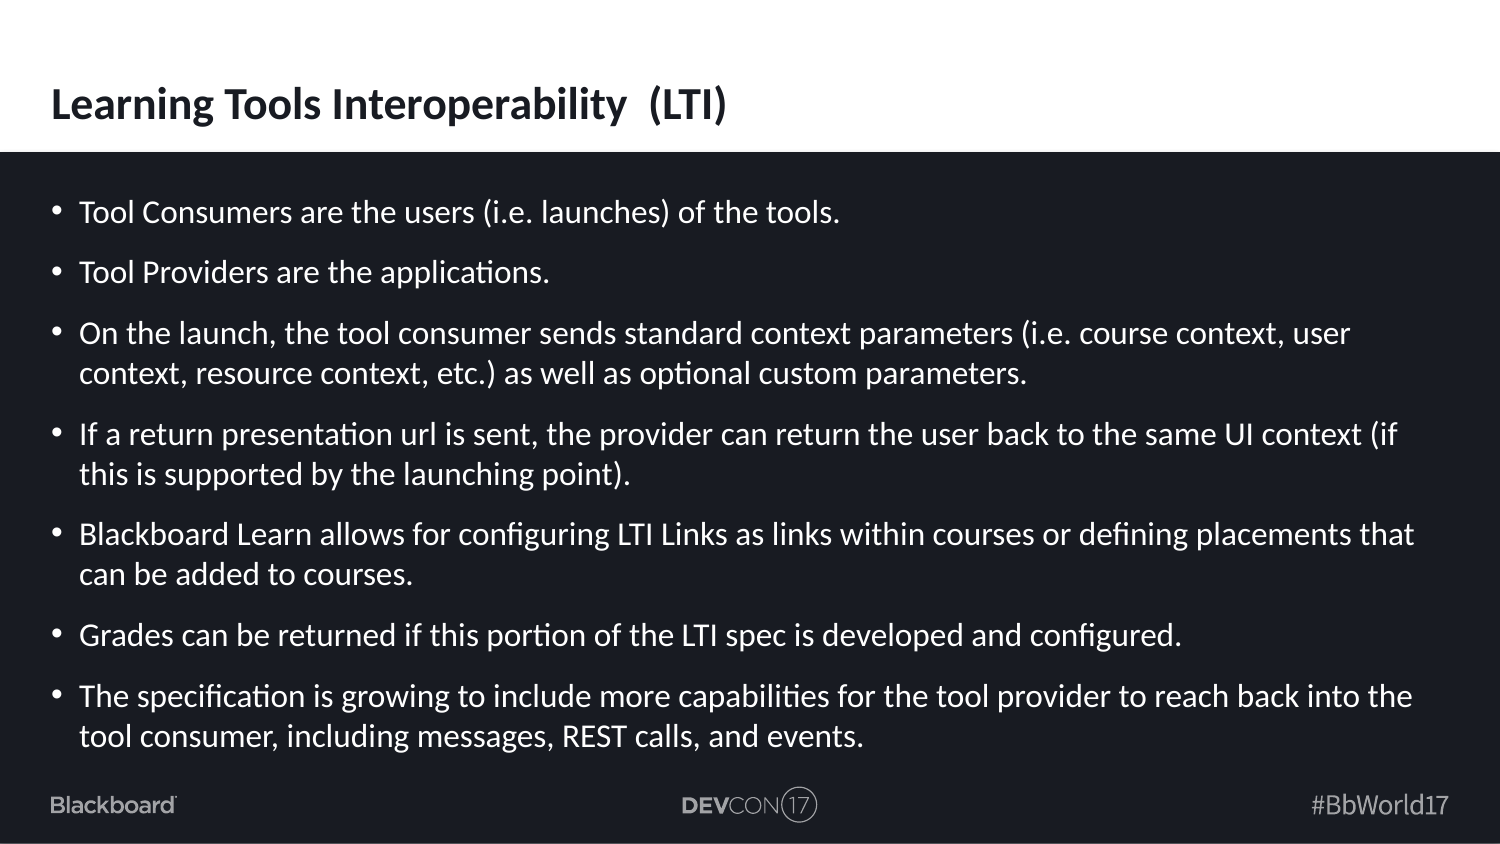

# Learning Tools Interoperability  (LTI)
Tool Consumers are the users (i.e. launches) of the tools.
Tool Providers are the applications.
On the launch, the tool consumer sends standard context parameters (i.e. course context, user context, resource context, etc.) as well as optional custom parameters.
If a return presentation url is sent, the provider can return the user back to the same UI context (if this is supported by the launching point).
Blackboard Learn allows for configuring LTI Links as links within courses or defining placements that can be added to courses.
Grades can be returned if this portion of the LTI spec is developed and configured.
The specification is growing to include more capabilities for the tool provider to reach back into the tool consumer, including messages, REST calls, and events.